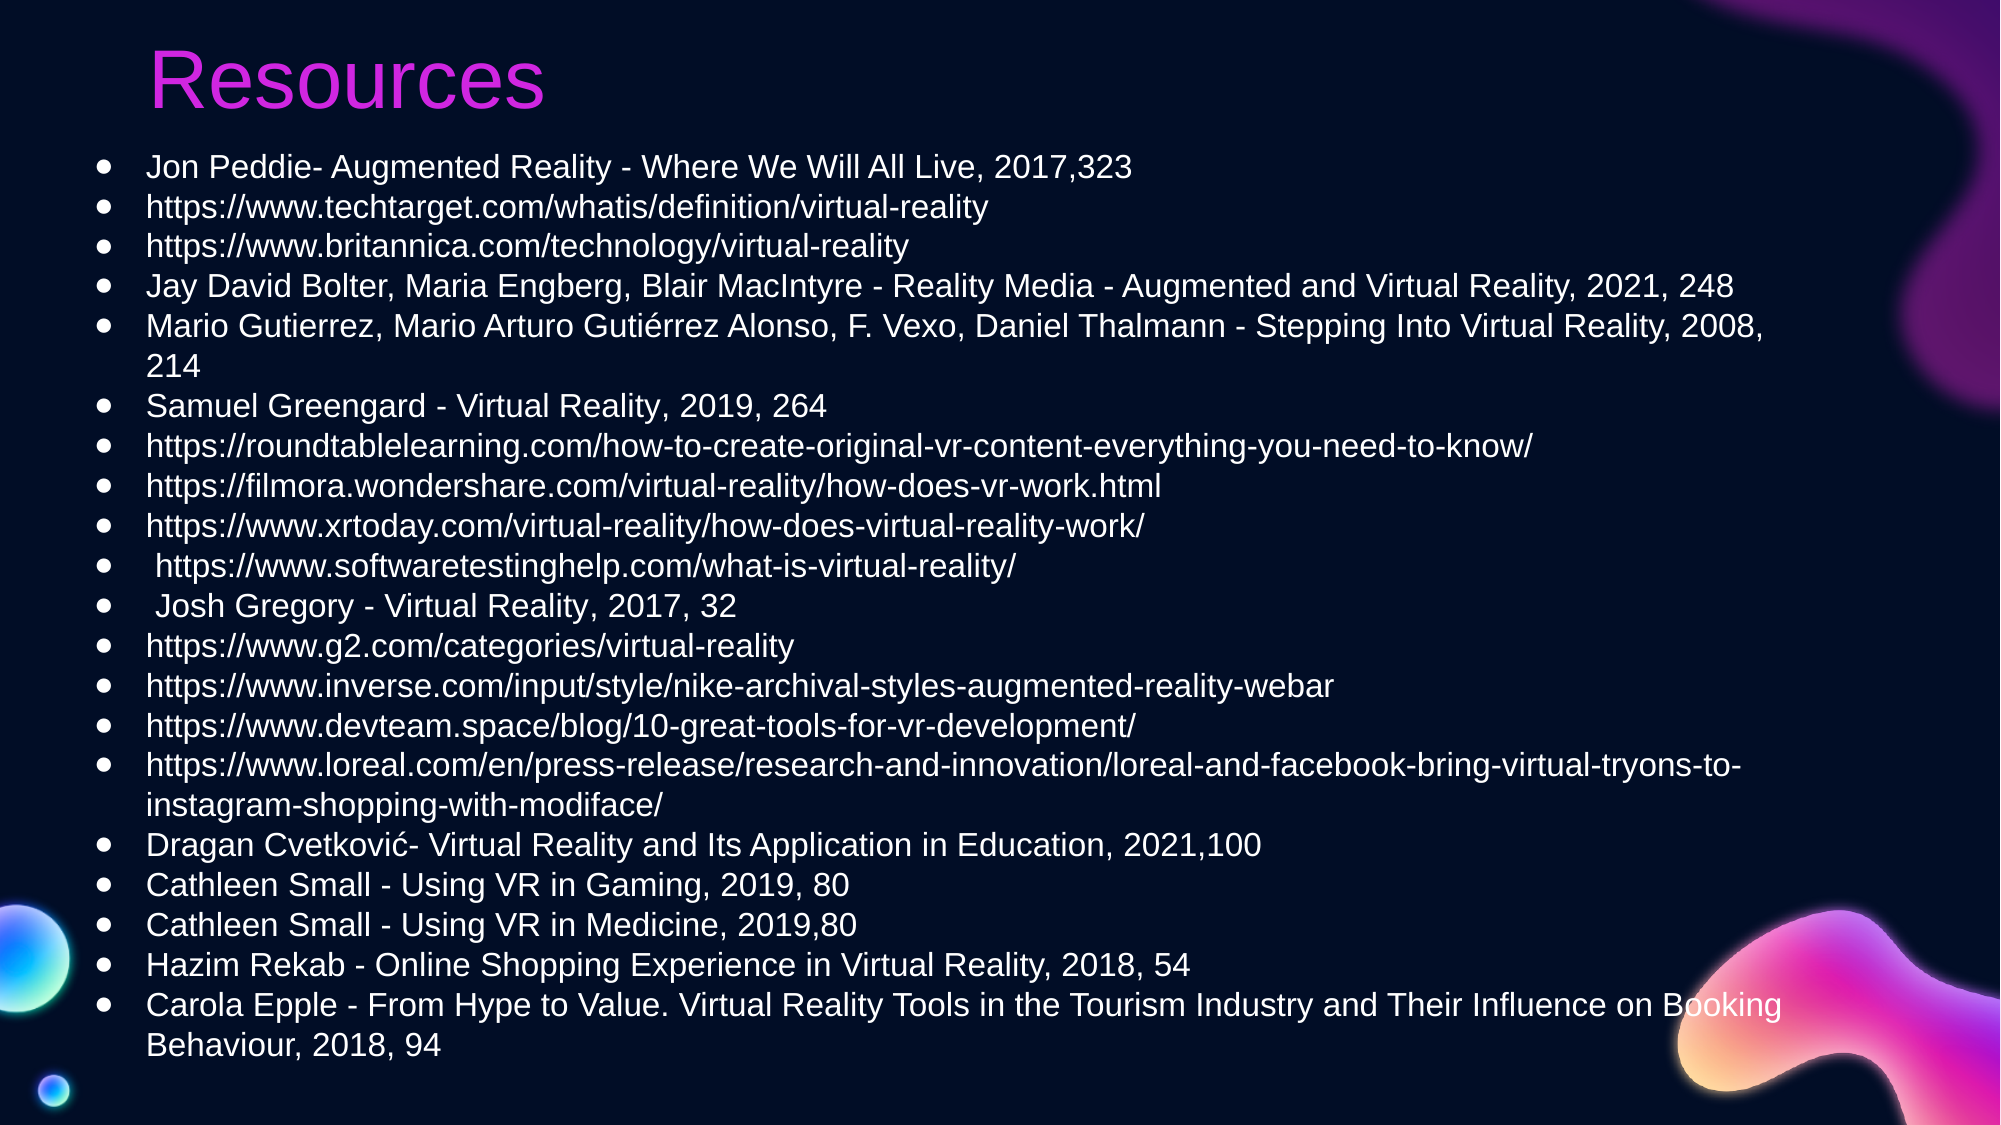

# Resources
Jon Peddie- Augmented Reality - Where We Will All Live, 2017,323
https://www.techtarget.com/whatis/definition/virtual-reality
https://www.britannica.com/technology/virtual-reality
Jay David Bolter, Maria Engberg, Blair MacIntyre - Reality Media - Augmented and Virtual Reality, 2021, 248
Mario Gutierrez, Mario Arturo Gutiérrez Alonso, F. Vexo, Daniel Thalmann - Stepping Into Virtual Reality, 2008, 214
Samuel Greengard - Virtual Reality, 2019, 264
https://roundtablelearning.com/how-to-create-original-vr-content-everything-you-need-to-know/
https://filmora.wondershare.com/virtual-reality/how-does-vr-work.html
https://www.xrtoday.com/virtual-reality/how-does-virtual-reality-work/
 https://www.softwaretestinghelp.com/what-is-virtual-reality/
 Josh Gregory - Virtual Reality, 2017, 32
https://www.g2.com/categories/virtual-reality
https://www.inverse.com/input/style/nike-archival-styles-augmented-reality-webar
https://www.devteam.space/blog/10-great-tools-for-vr-development/
https://www.loreal.com/en/press-release/research-and-innovation/loreal-and-facebook-bring-virtual-tryons-to-instagram-shopping-with-modiface/
Dragan Cvetković- Virtual Reality and Its Application in Education, 2021,100
Cathleen Small - Using VR in Gaming, 2019, 80
Cathleen Small - Using VR in Medicine, 2019,80
Hazim Rekab - Online Shopping Experience in Virtual Reality, 2018, 54
Carola Epple - From Hype to Value. Virtual Reality Tools in the Tourism Industry and Their Influence on Booking Behaviour, 2018, 94